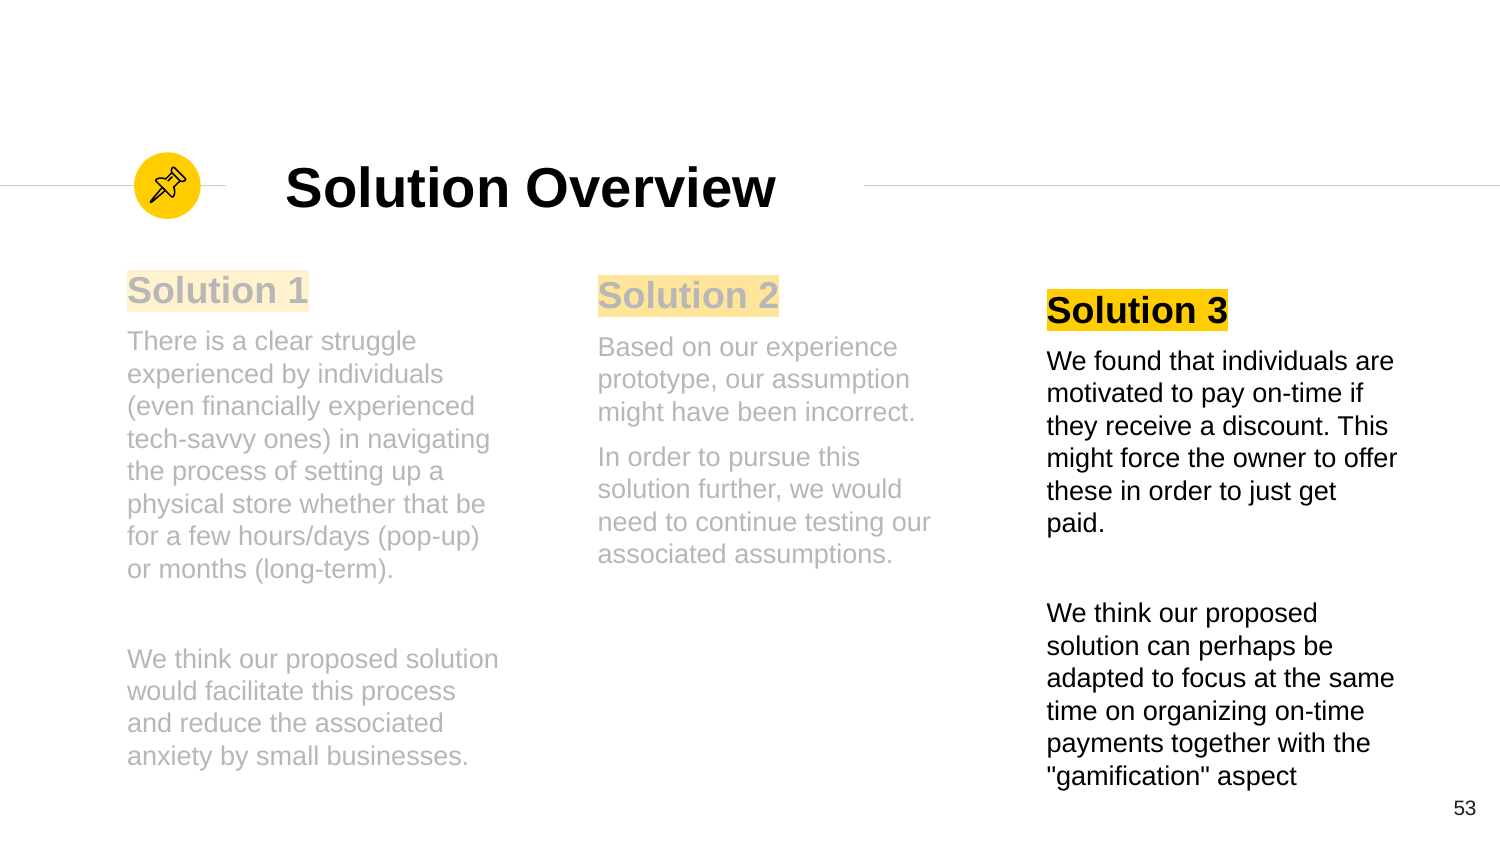

# Solution Overview

Solution 1
There is a clear struggle experienced by individuals (even financially experienced tech-savvy ones) in navigating the process of setting up a physical store whether that be for a few hours/days (pop-up) or months (long-term).

We think our proposed solution would facilitate this process and reduce the associated anxiety by small businesses.
Solution 2
Based on our experience prototype, our assumption might have been incorrect.
In order to pursue this solution further, we would need to continue testing our associated assumptions.
Solution 3
We found that individuals are motivated to pay on-time if they receive a discount. This might force the owner to offer these in order to just get paid.

We think our proposed solution can perhaps be adapted to focus at the same time on organizing on-time payments together with the "gamification" aspect
53